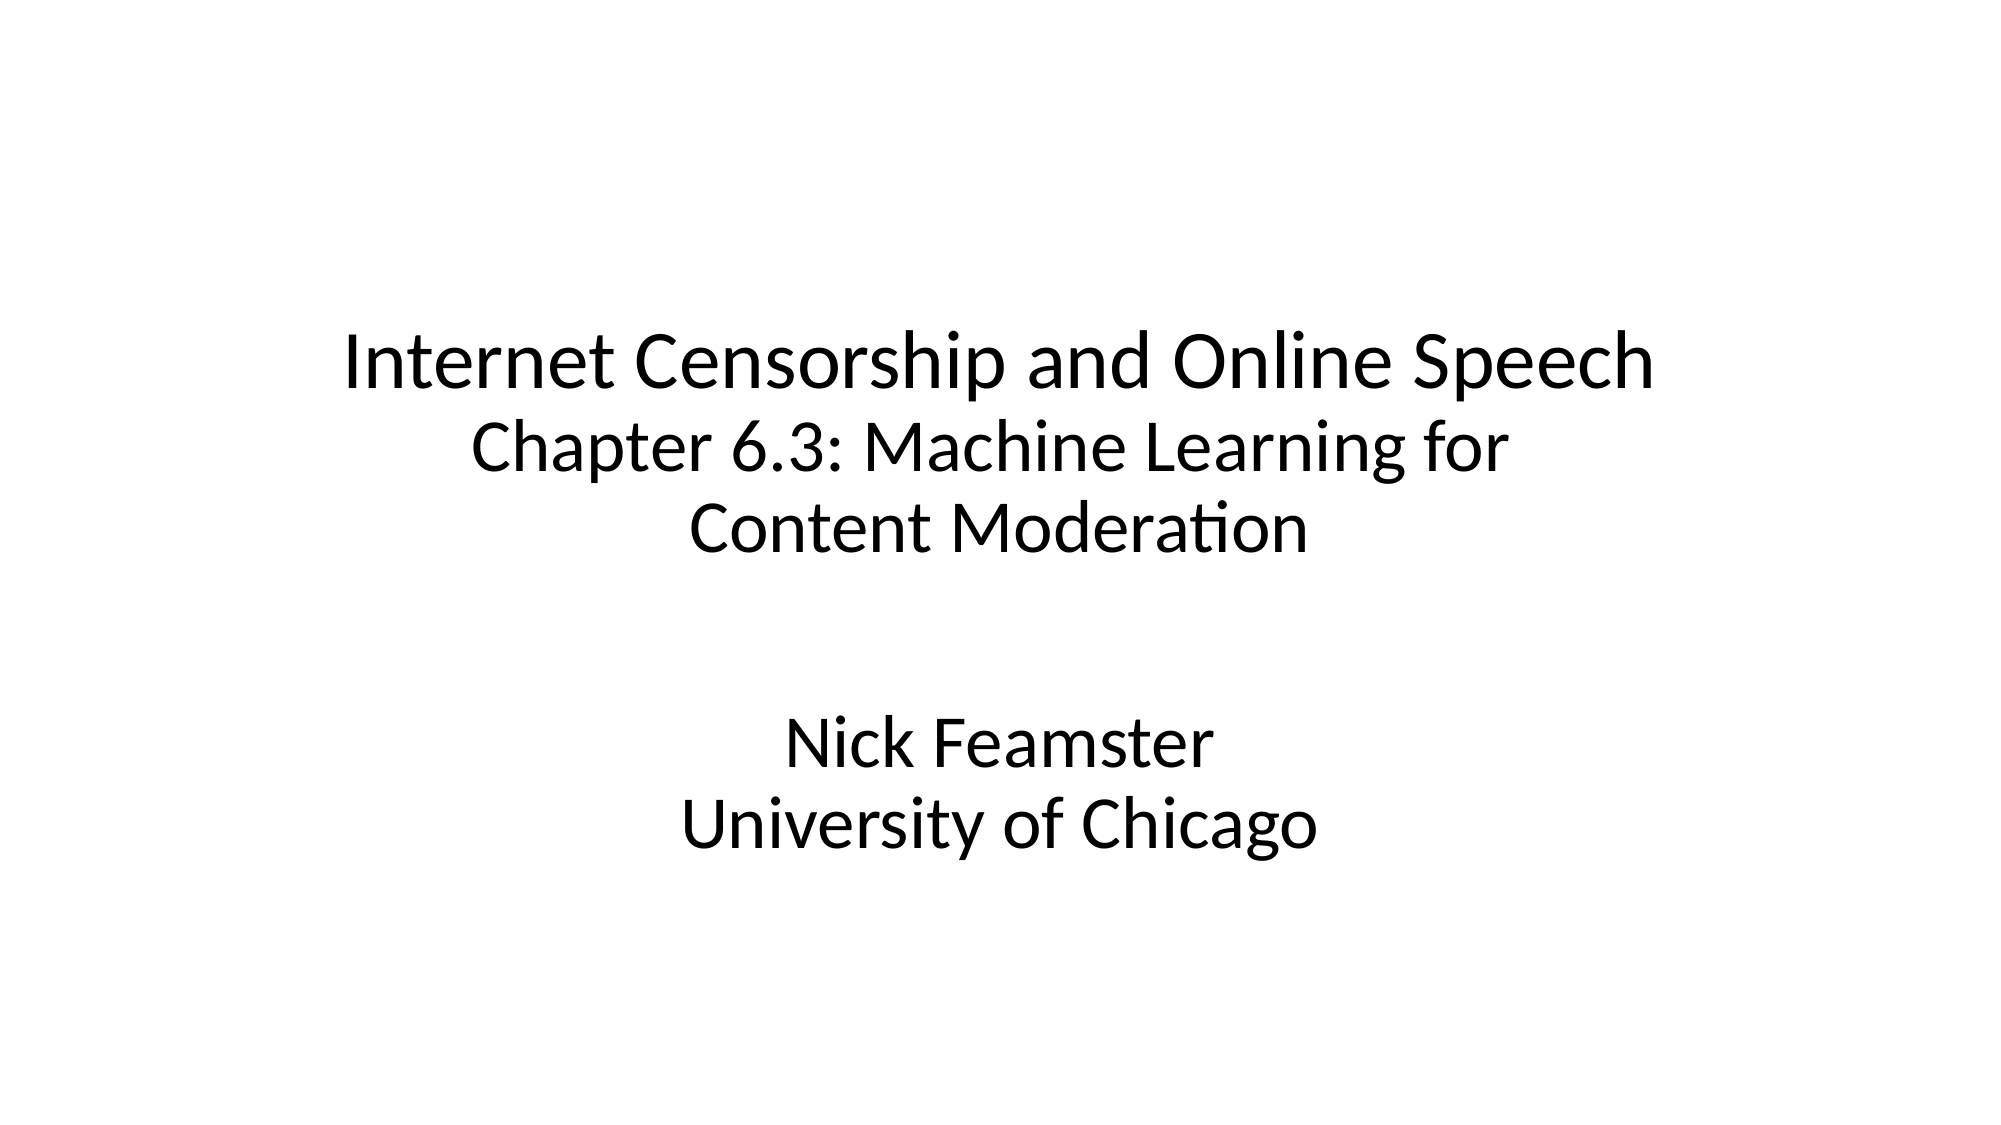

# Internet Censorship and Online Speech Chapter 6.3: Machine Learning for Content Moderation
Nick Feamster
University of Chicago